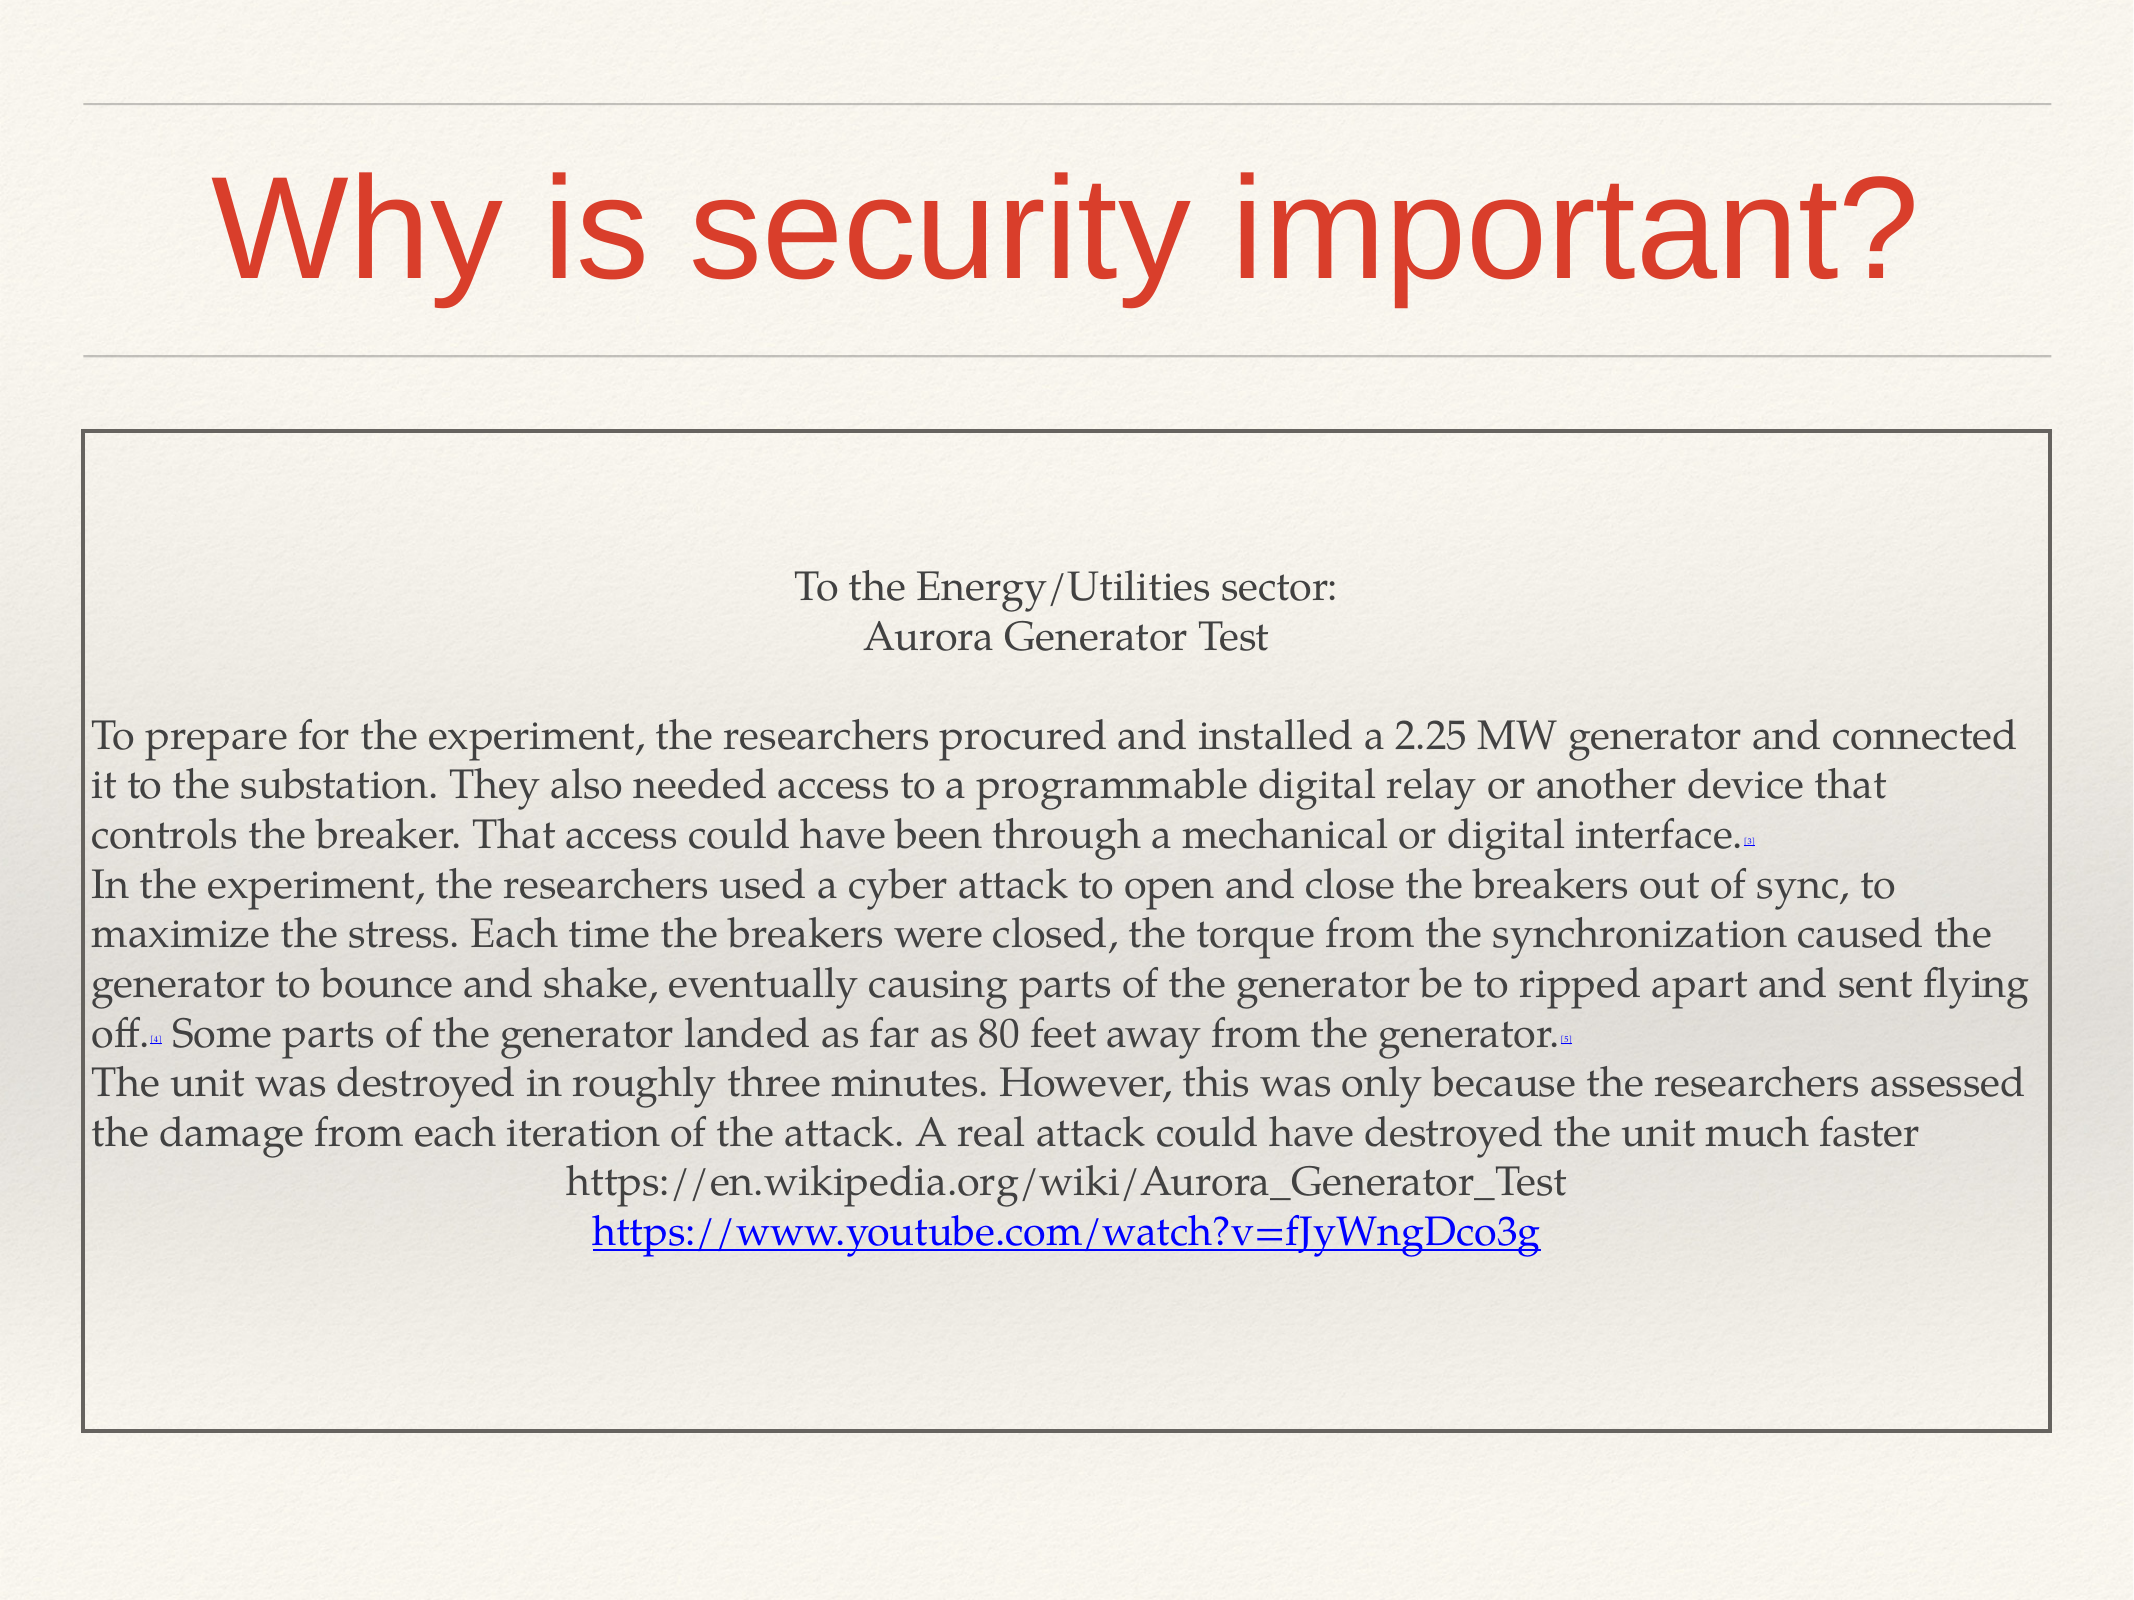

# Why is security important?
To the Energy/Utilities sector:
Aurora Generator Test

To prepare for the experiment, the researchers procured and installed a 2.25 MW generator and connected it to the substation. They also needed access to a programmable digital relay or another device that controls the breaker. That access could have been through a mechanical or digital interface.[3]
In the experiment, the researchers used a cyber attack to open and close the breakers out of sync, to maximize the stress. Each time the breakers were closed, the torque from the synchronization caused the generator to bounce and shake, eventually causing parts of the generator be to ripped apart and sent flying off.[4] Some parts of the generator landed as far as 80 feet away from the generator.[5]
The unit was destroyed in roughly three minutes. However, this was only because the researchers assessed the damage from each iteration of the attack. A real attack could have destroyed the unit much faster
https://en.wikipedia.org/wiki/Aurora_Generator_Test
https://www.youtube.com/watch?v=fJyWngDco3g